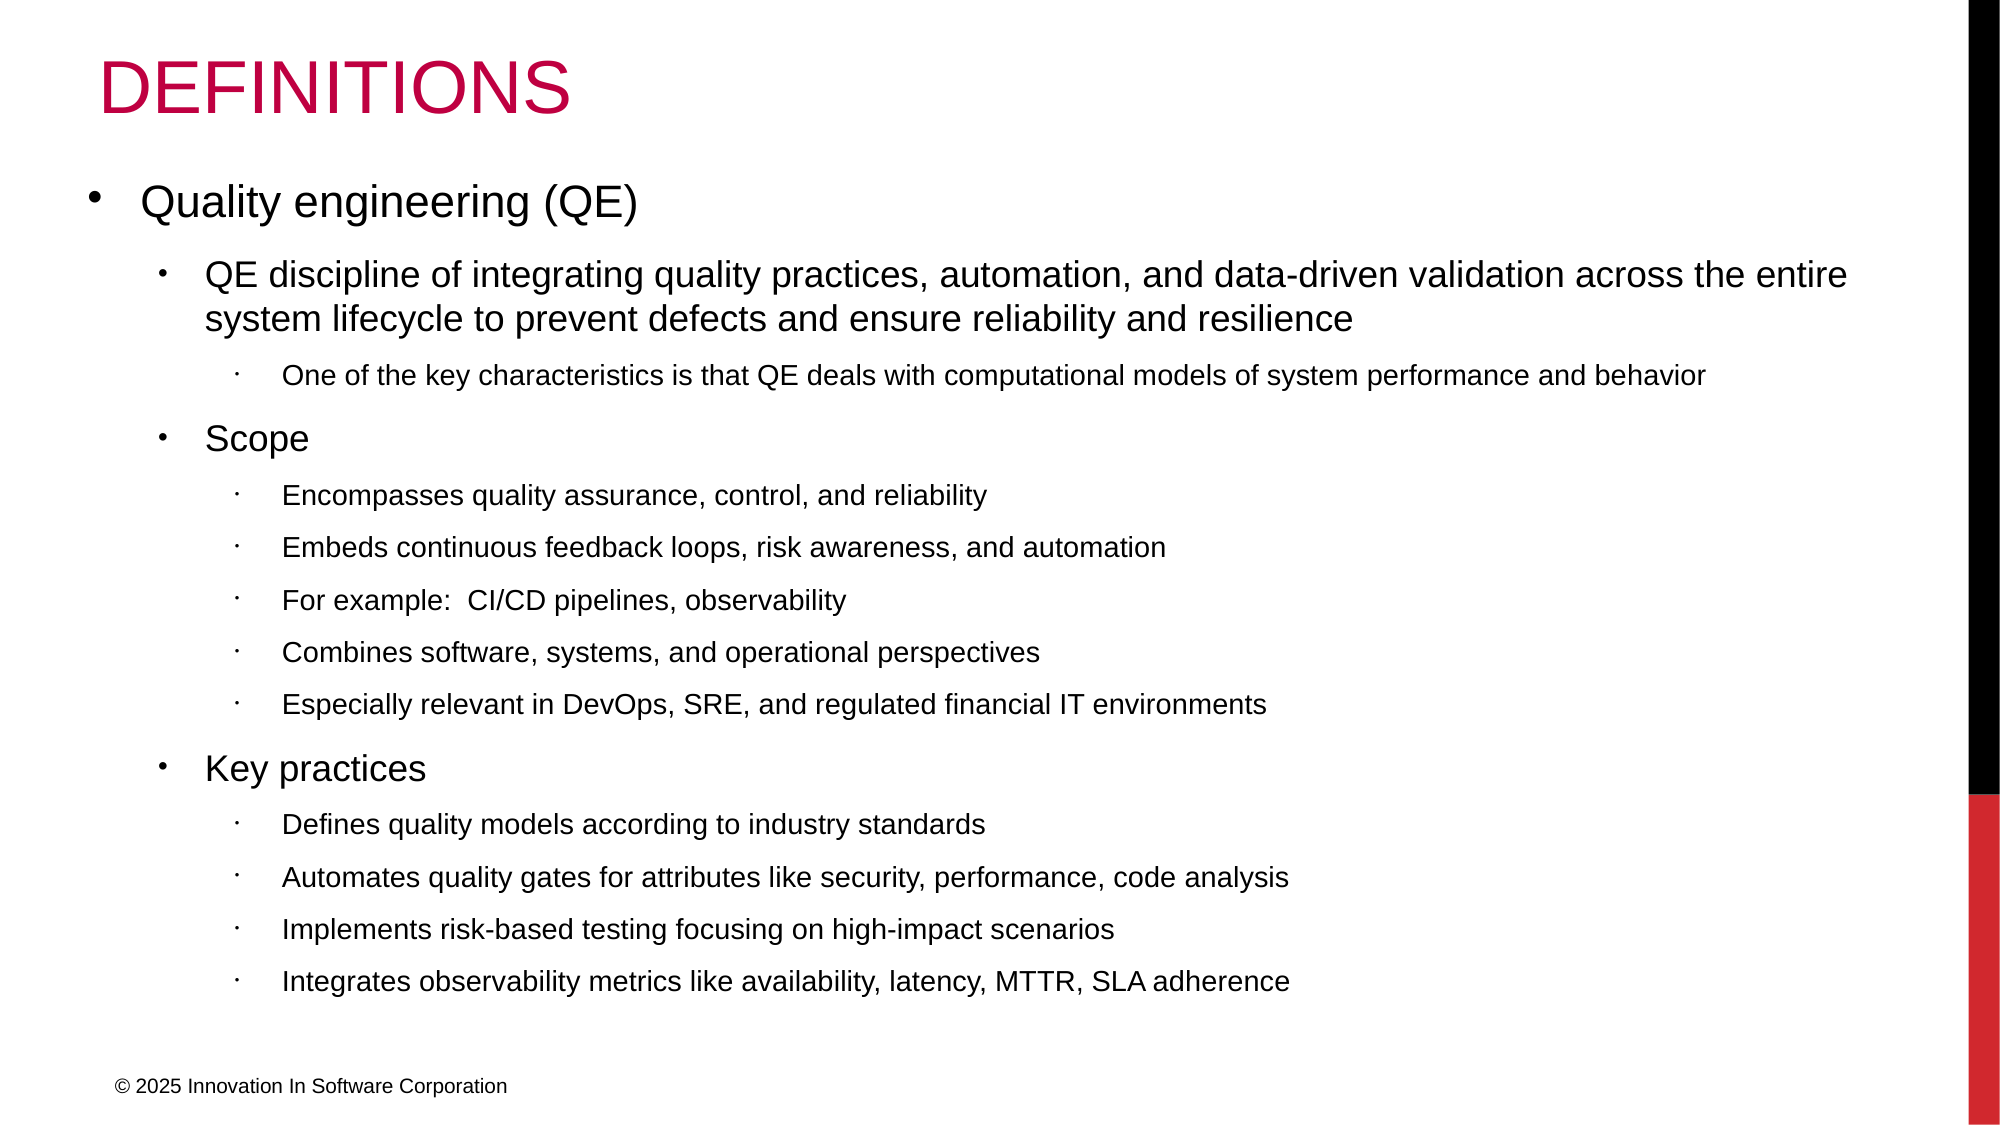

# definitions
Quality engineering (QE)
QE discipline of integrating quality practices, automation, and data-driven validation across the entire system lifecycle to prevent defects and ensure reliability and resilience
One of the key characteristics is that QE deals with computational models of system performance and behavior
Scope
Encompasses quality assurance, control, and reliability
Embeds continuous feedback loops, risk awareness, and automation
For example:  CI/CD pipelines, observability
Combines software, systems, and operational perspectives
Especially relevant in DevOps, SRE, and regulated financial IT environments
Key practices
Defines quality models according to industry standards
Automates quality gates for attributes like security, performance, code analysis
Implements risk-based testing focusing on high-impact scenarios
Integrates observability metrics like availability, latency, MTTR, SLA adherence
© 2025 Innovation In Software Corporation